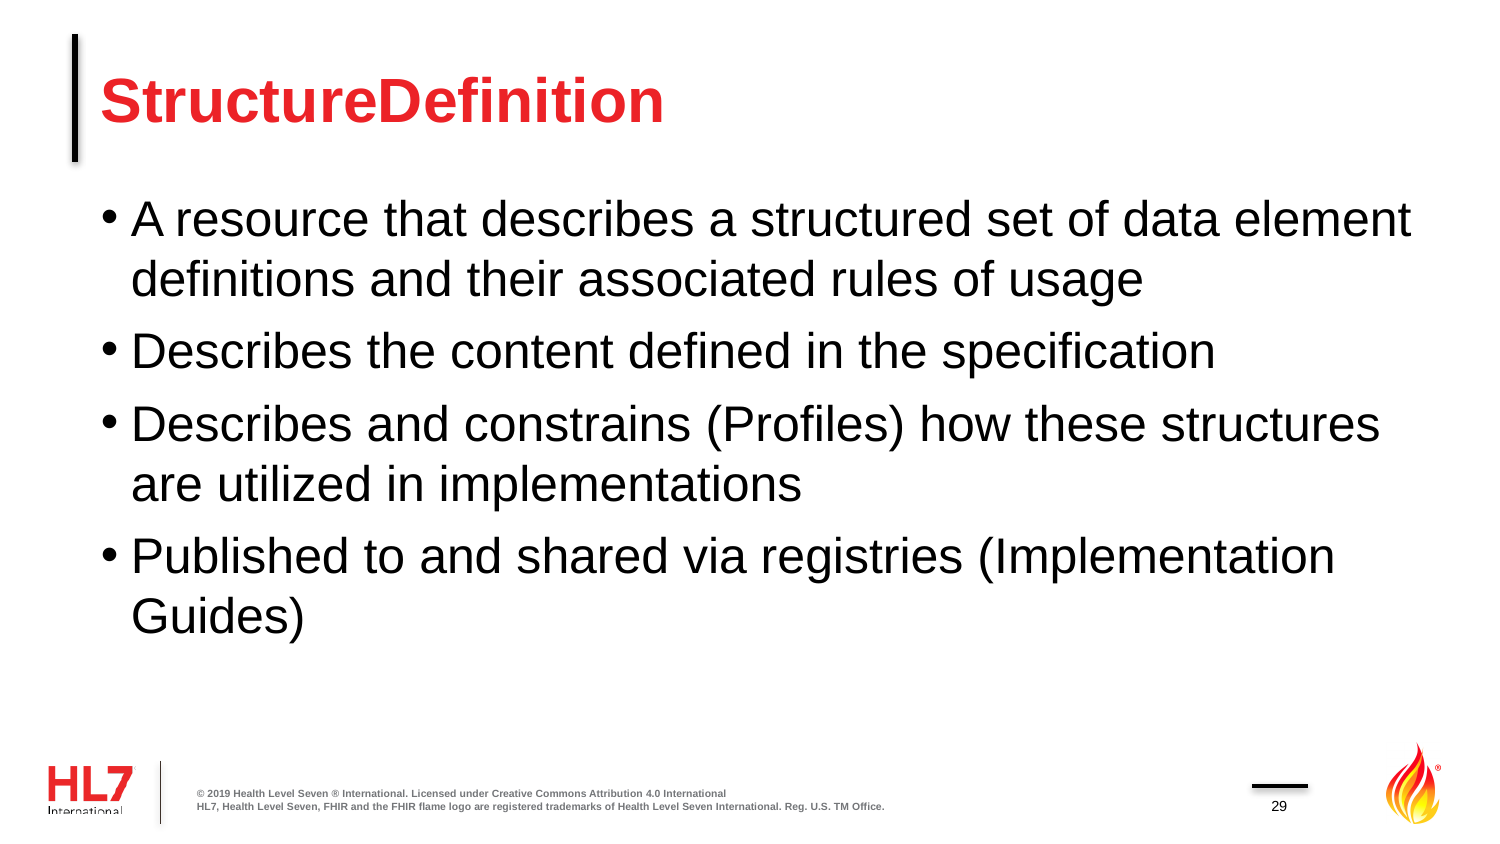

# StructureDefinition
A resource that describes a structured set of data element definitions and their associated rules of usage
Describes the content defined in the specification
Describes and constrains (Profiles) how these structures are utilized in implementations
Published to and shared via registries (Implementation Guides)
© 2019 Health Level Seven ® International. Licensed under Creative Commons Attribution 4.0 International
HL7, Health Level Seven, FHIR and the FHIR flame logo are registered trademarks of Health Level Seven International. Reg. U.S. TM Office.
29